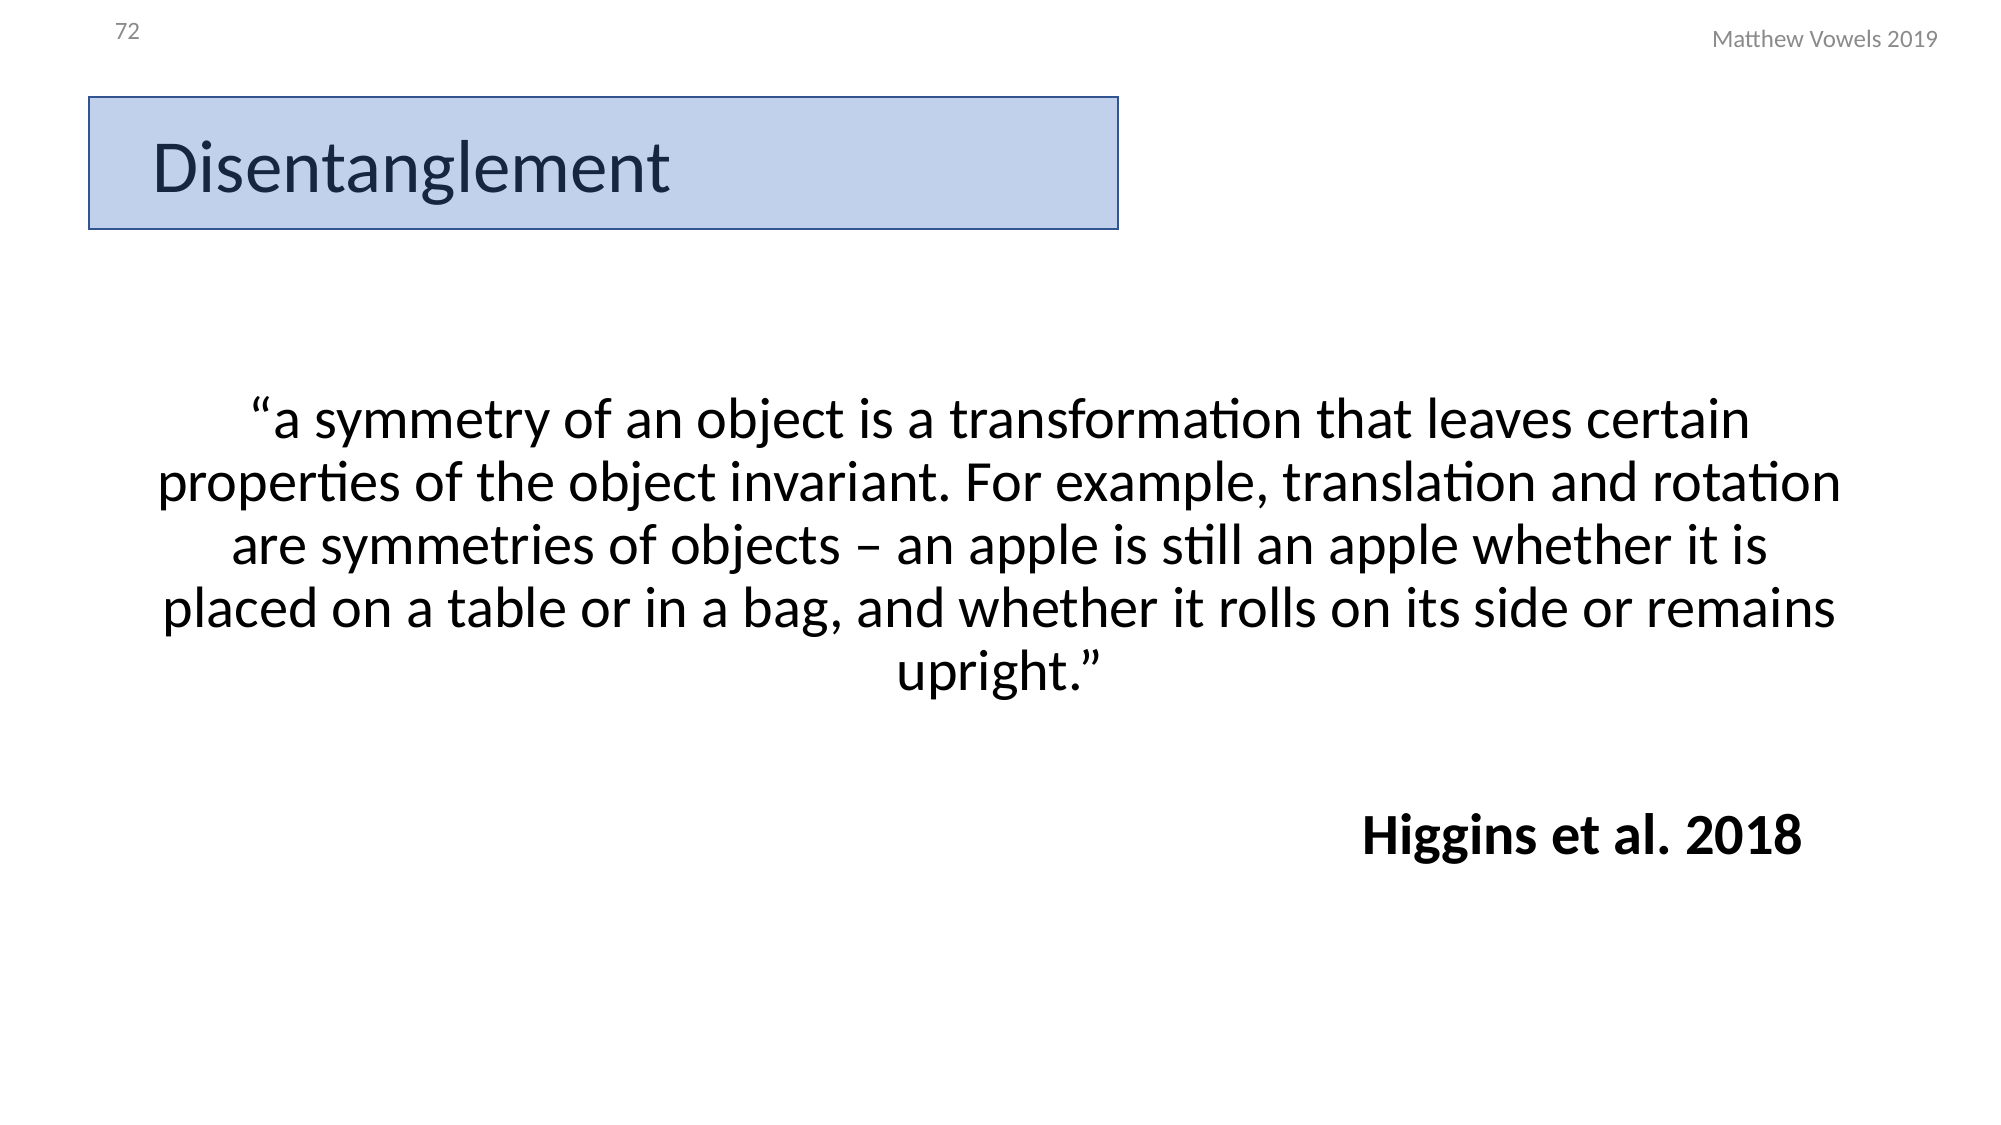

72
Matthew Vowels 2019
# Disentanglement

“a symmetry of an object is a transformation that leaves certain properties of the object invariant. For example, translation and rotation are symmetries of objects – an apple is still an apple whether it is placed on a table or in a bag, and whether it rolls on its side or remains upright.”
Higgins et al. 2018
e.g. rotation and translation are both symmetries of an object